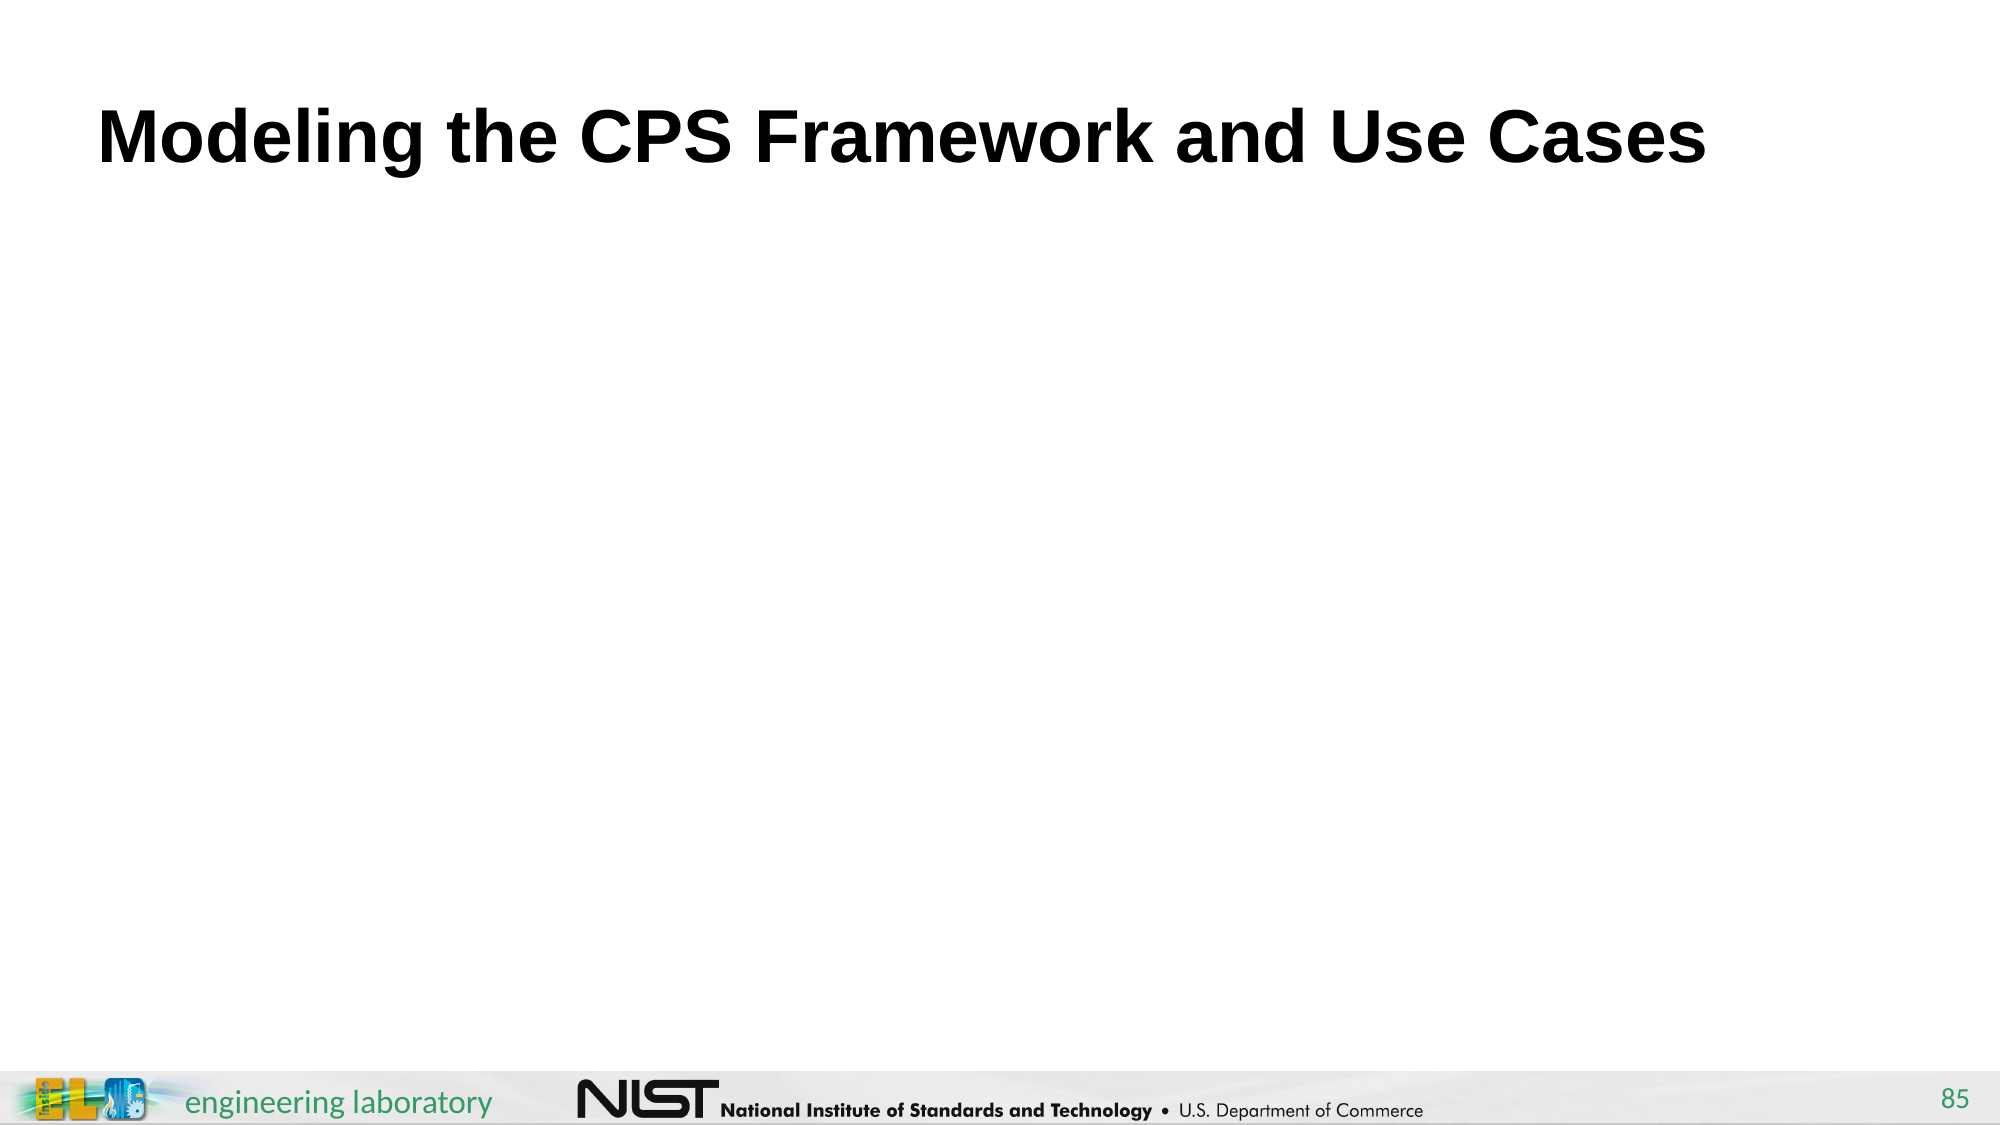

# Modeling the CPS Framework and Use Cases

85